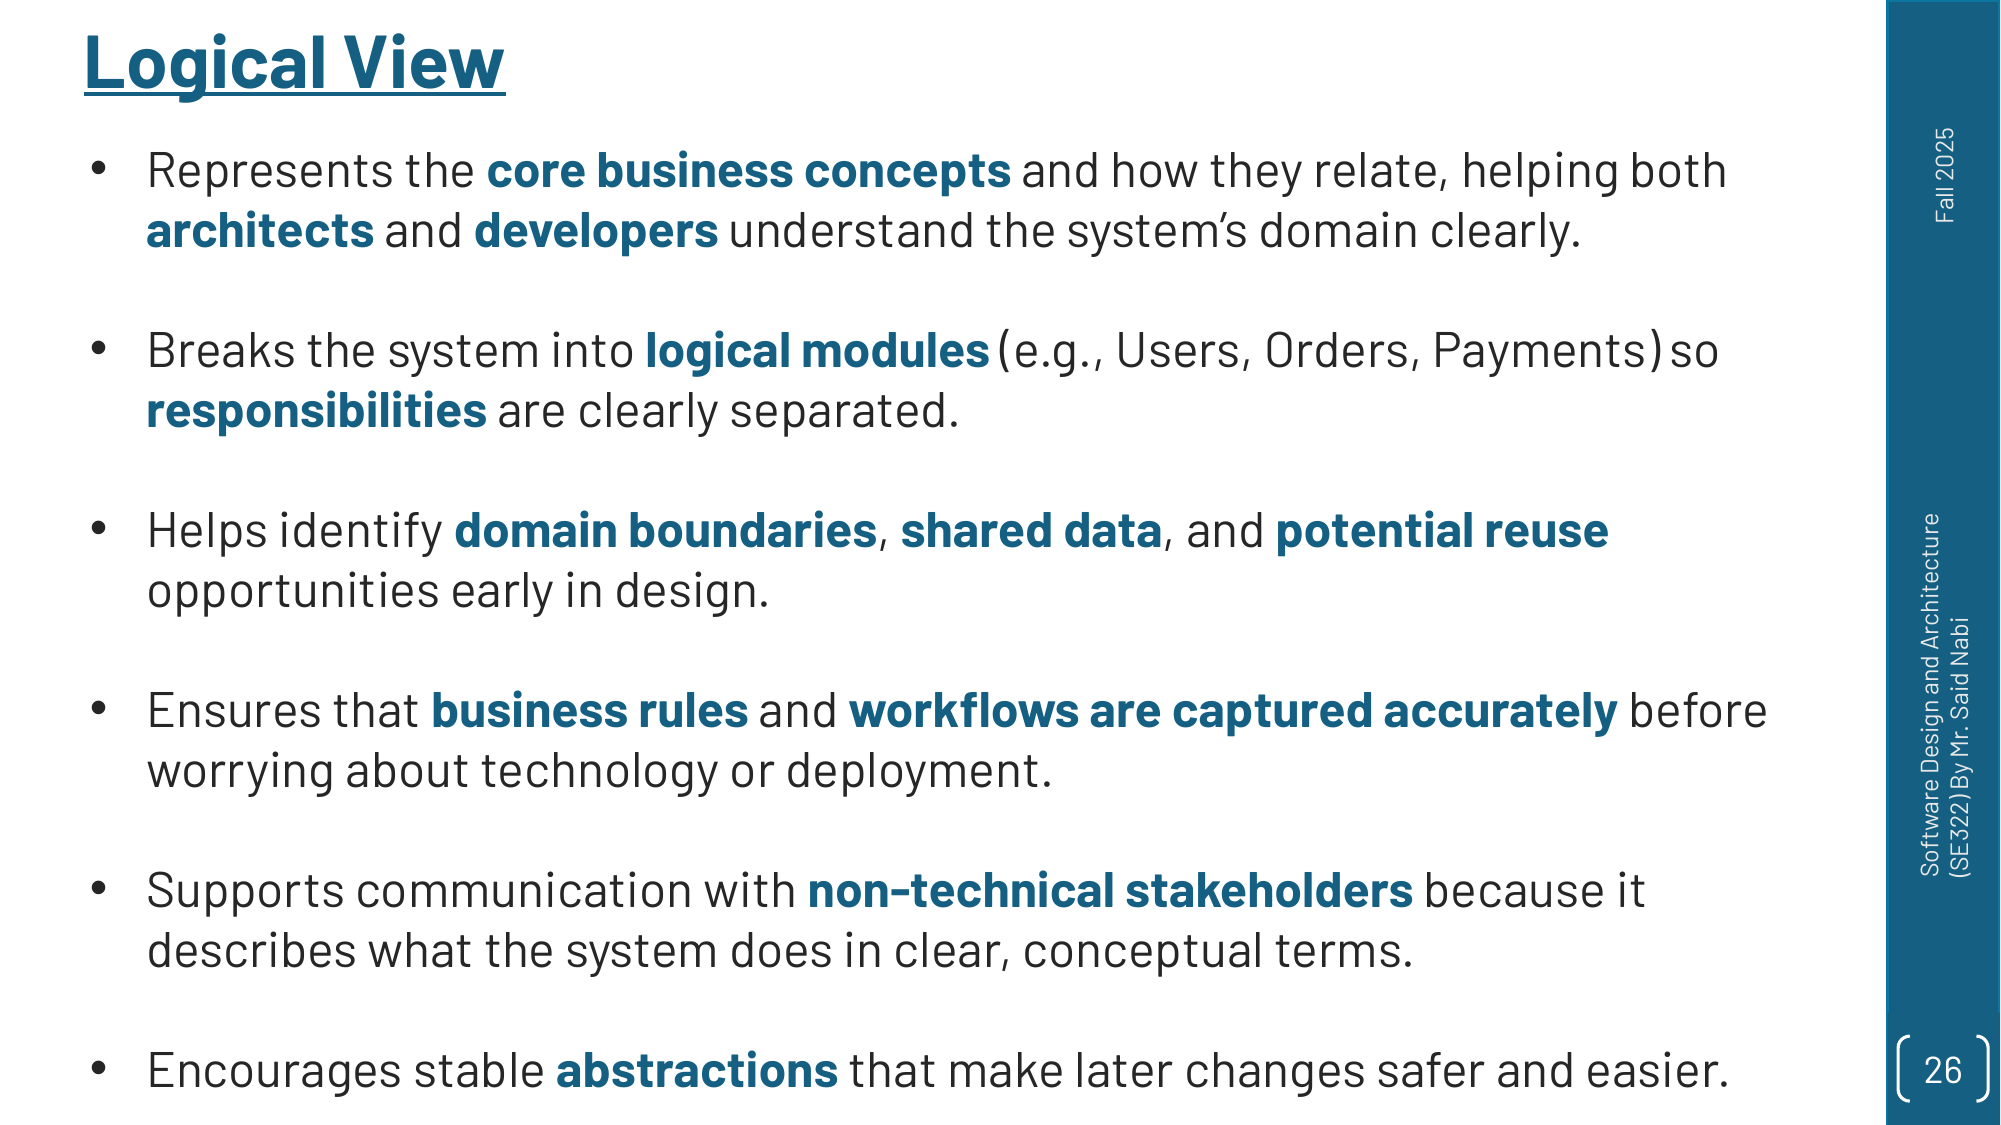

Logical View

Represents the core business concepts and how they relate, helping both architects and developers understand the system’s domain clearly.

Breaks the system into logical modules (e.g., Users, Orders, Payments) so responsibilities are clearly separated.

Helps identify domain boundaries, shared data, and potential reuse opportunities early in design.

Ensures that business rules and workflows are captured accurately before worrying about technology or deployment.

Supports communication with non-technical stakeholders because it describes what the system does in clear, conceptual terms.

Encourages stable abstractions that make later changes safer and easier.